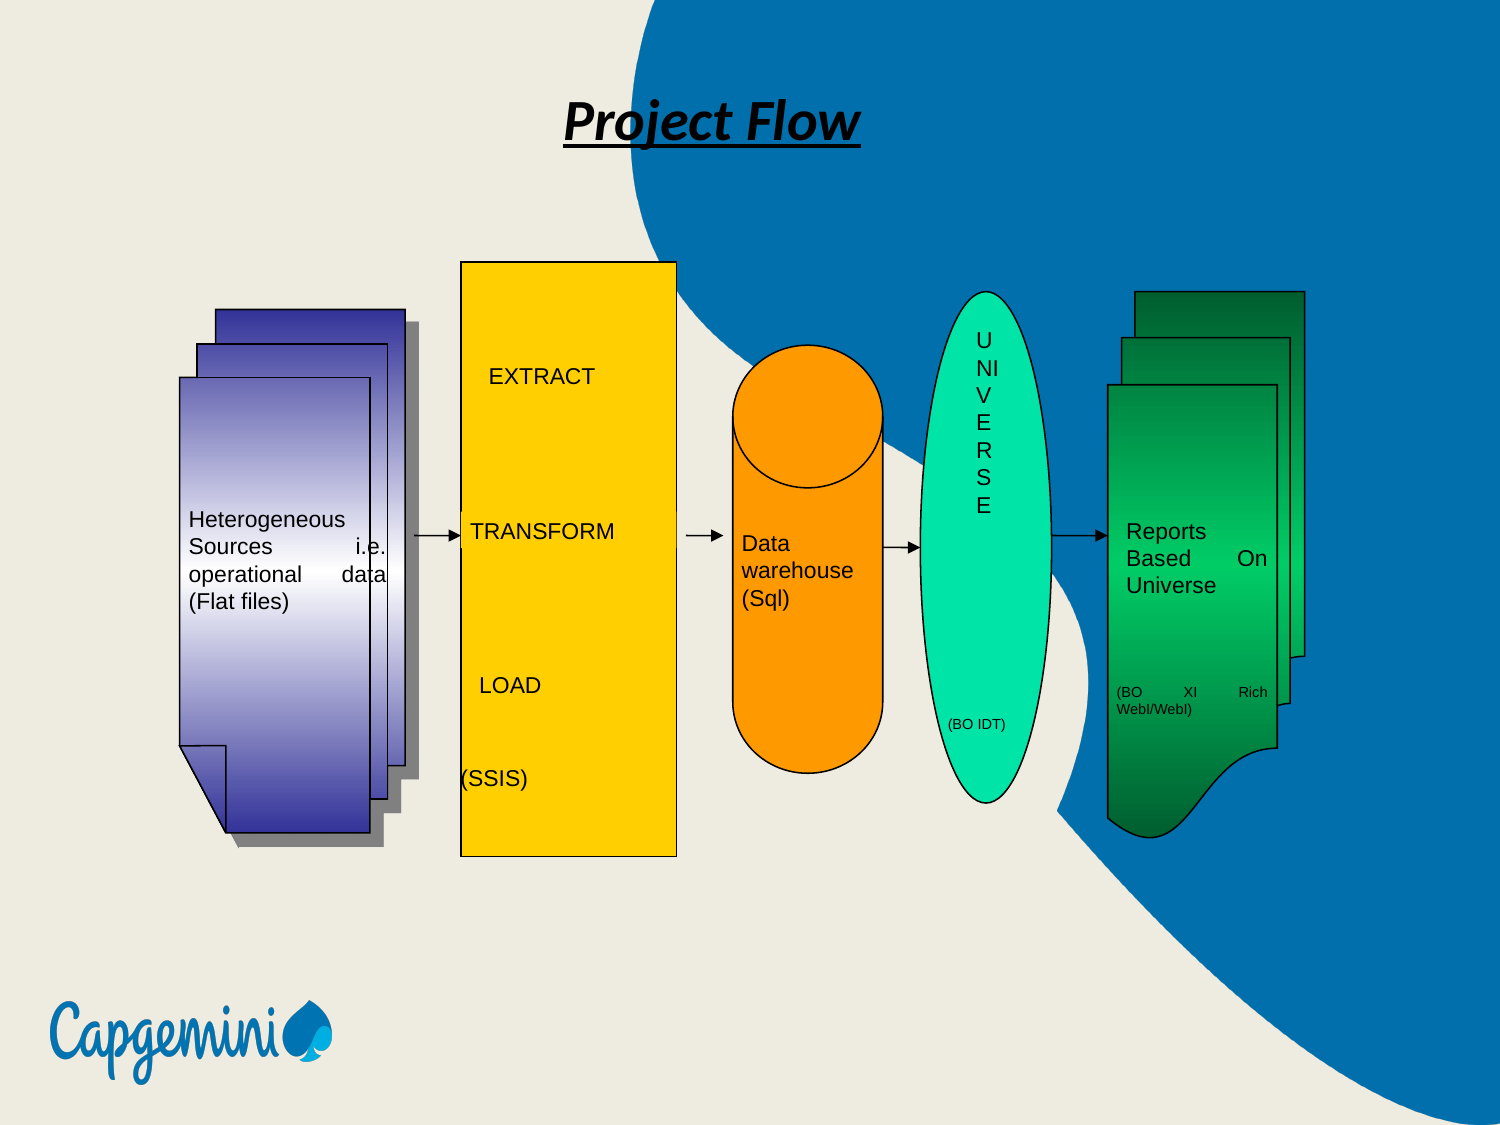

Project Flow

UNIVERSE

EXTRACT
Heterogeneous Sources i.e. operational data (Flat files)
TRANSFORM
Reports Based On Universe
Data warehouse (Sql)

LOAD
(BO XI Rich WebI/WebI)
(BO IDT)
(SSIS)